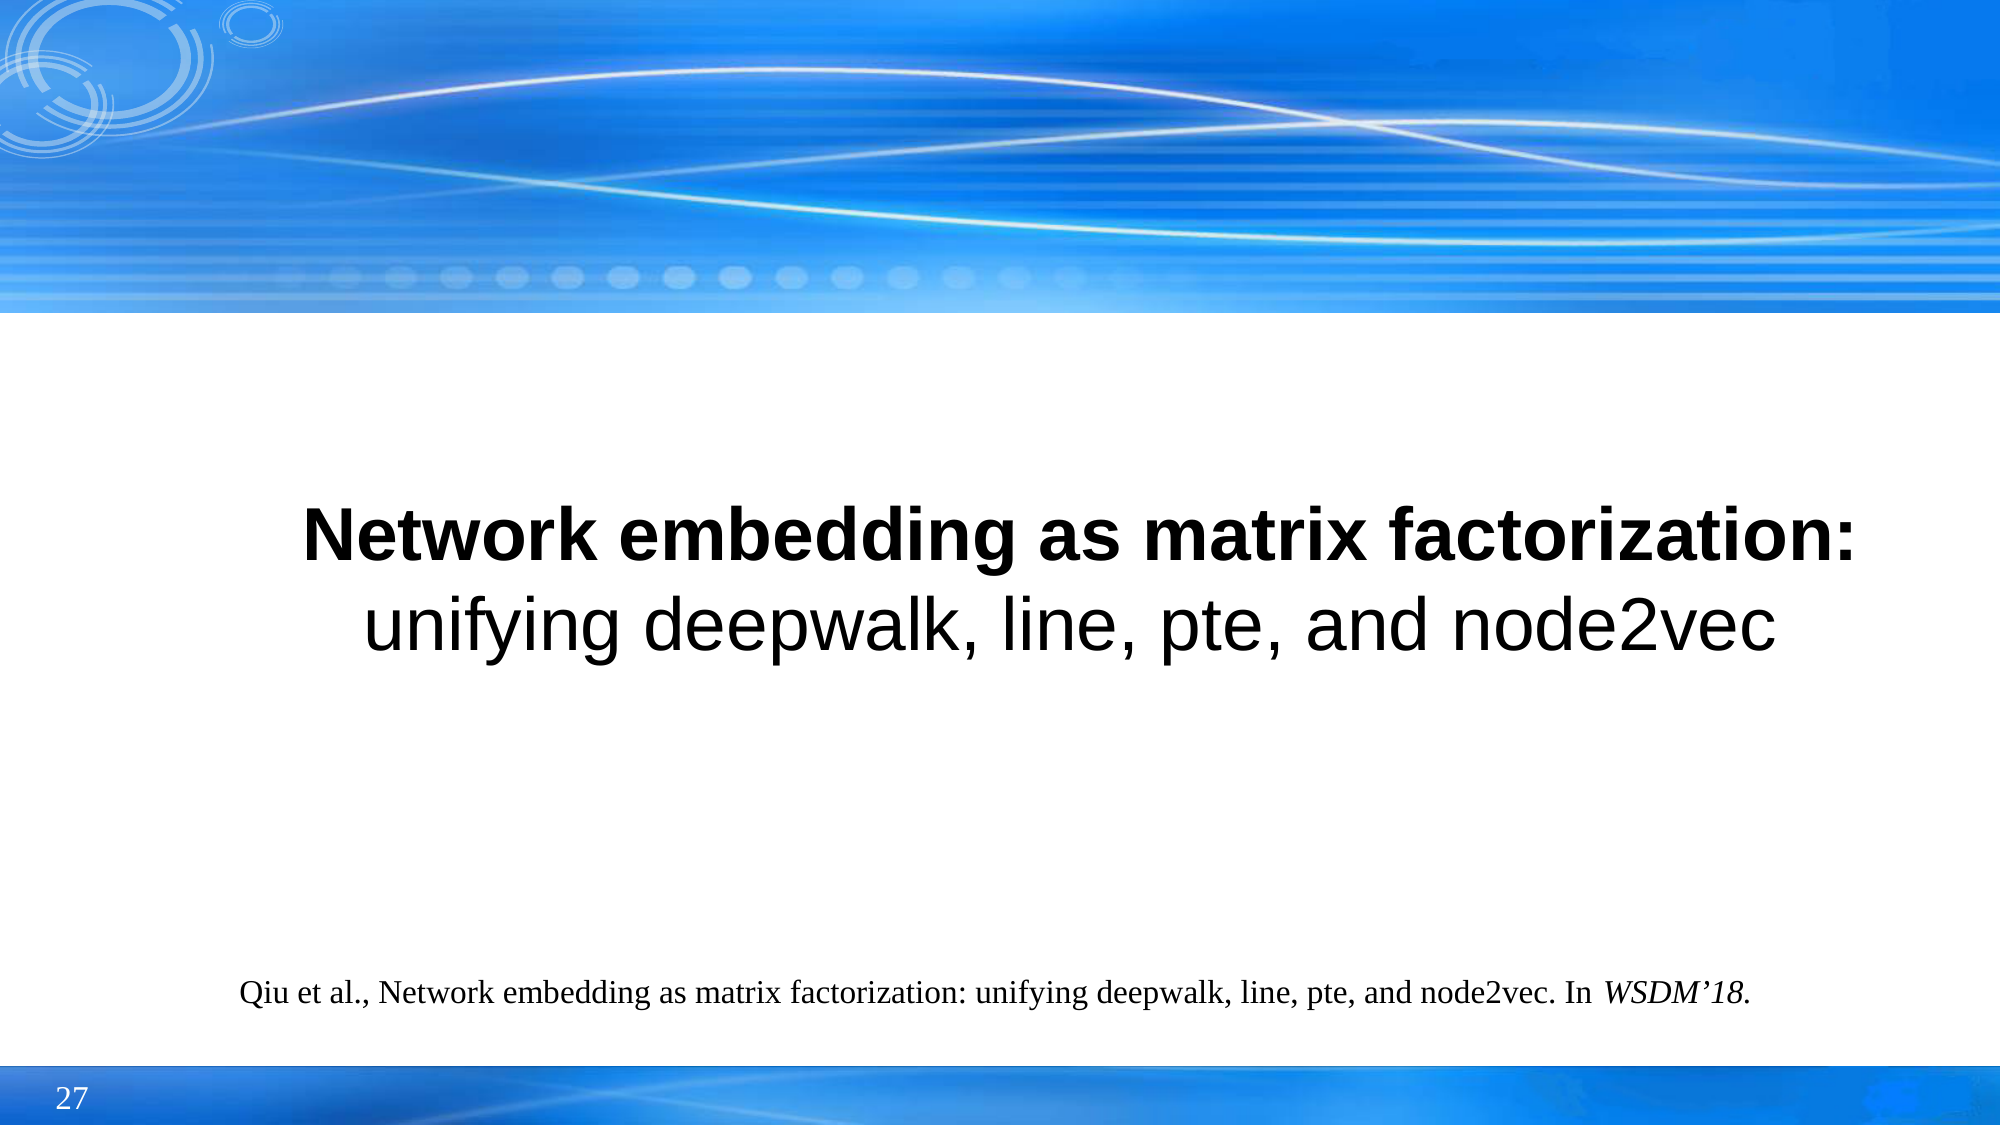

# Network embedding as matrix factorization: unifying deepwalk, line, pte, and node2vec

Qiu et al., Network embedding as matrix factorization: unifying deepwalk, line, pte, and node2vec. In WSDM’18.